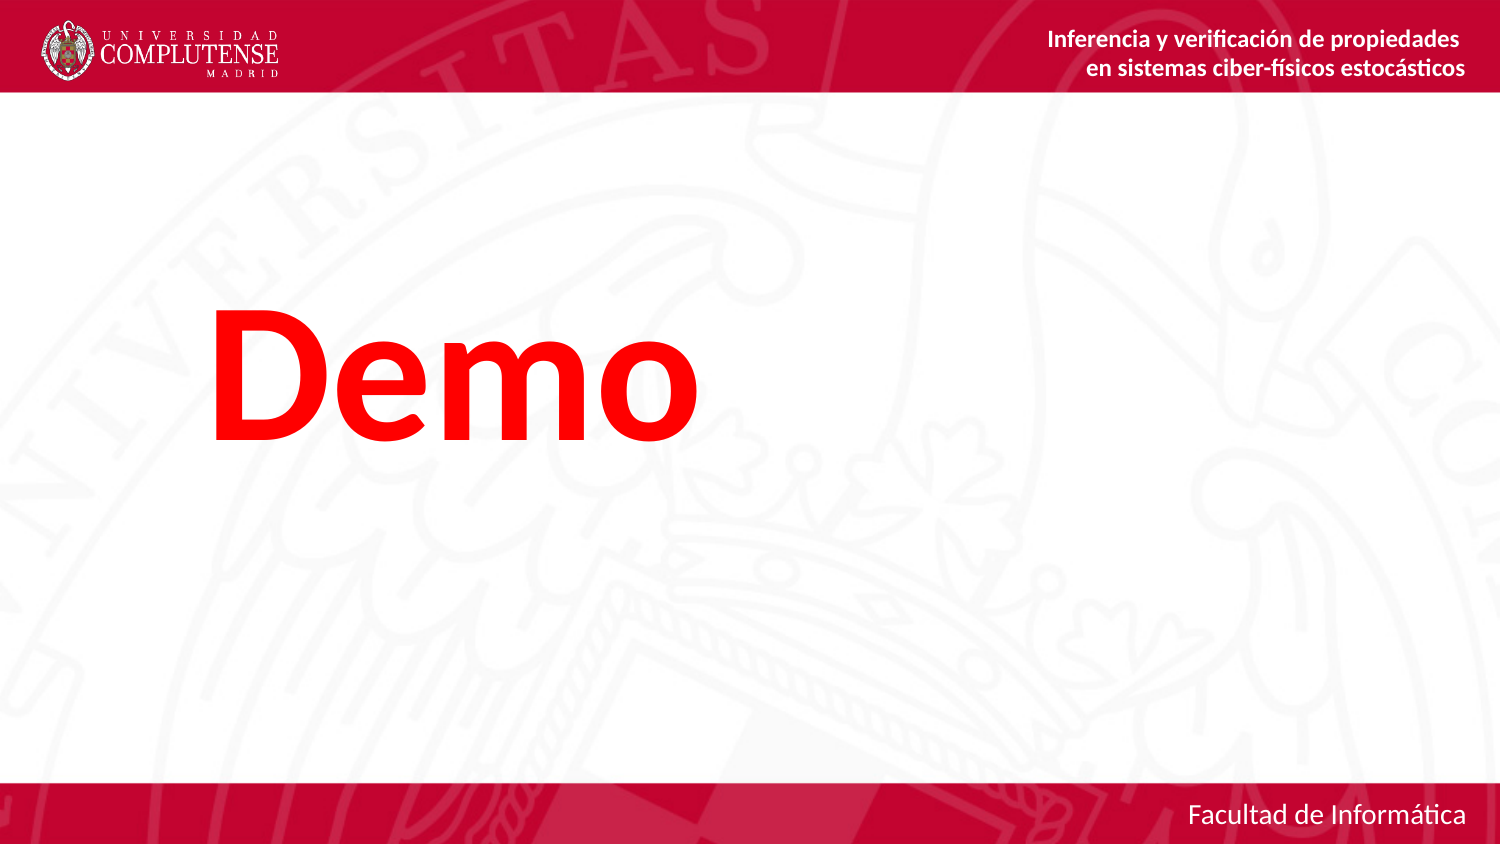

Inferencia y verificación de propiedades
en sistemas ciber-físicos estocásticos
Demo

Facultad de Informática